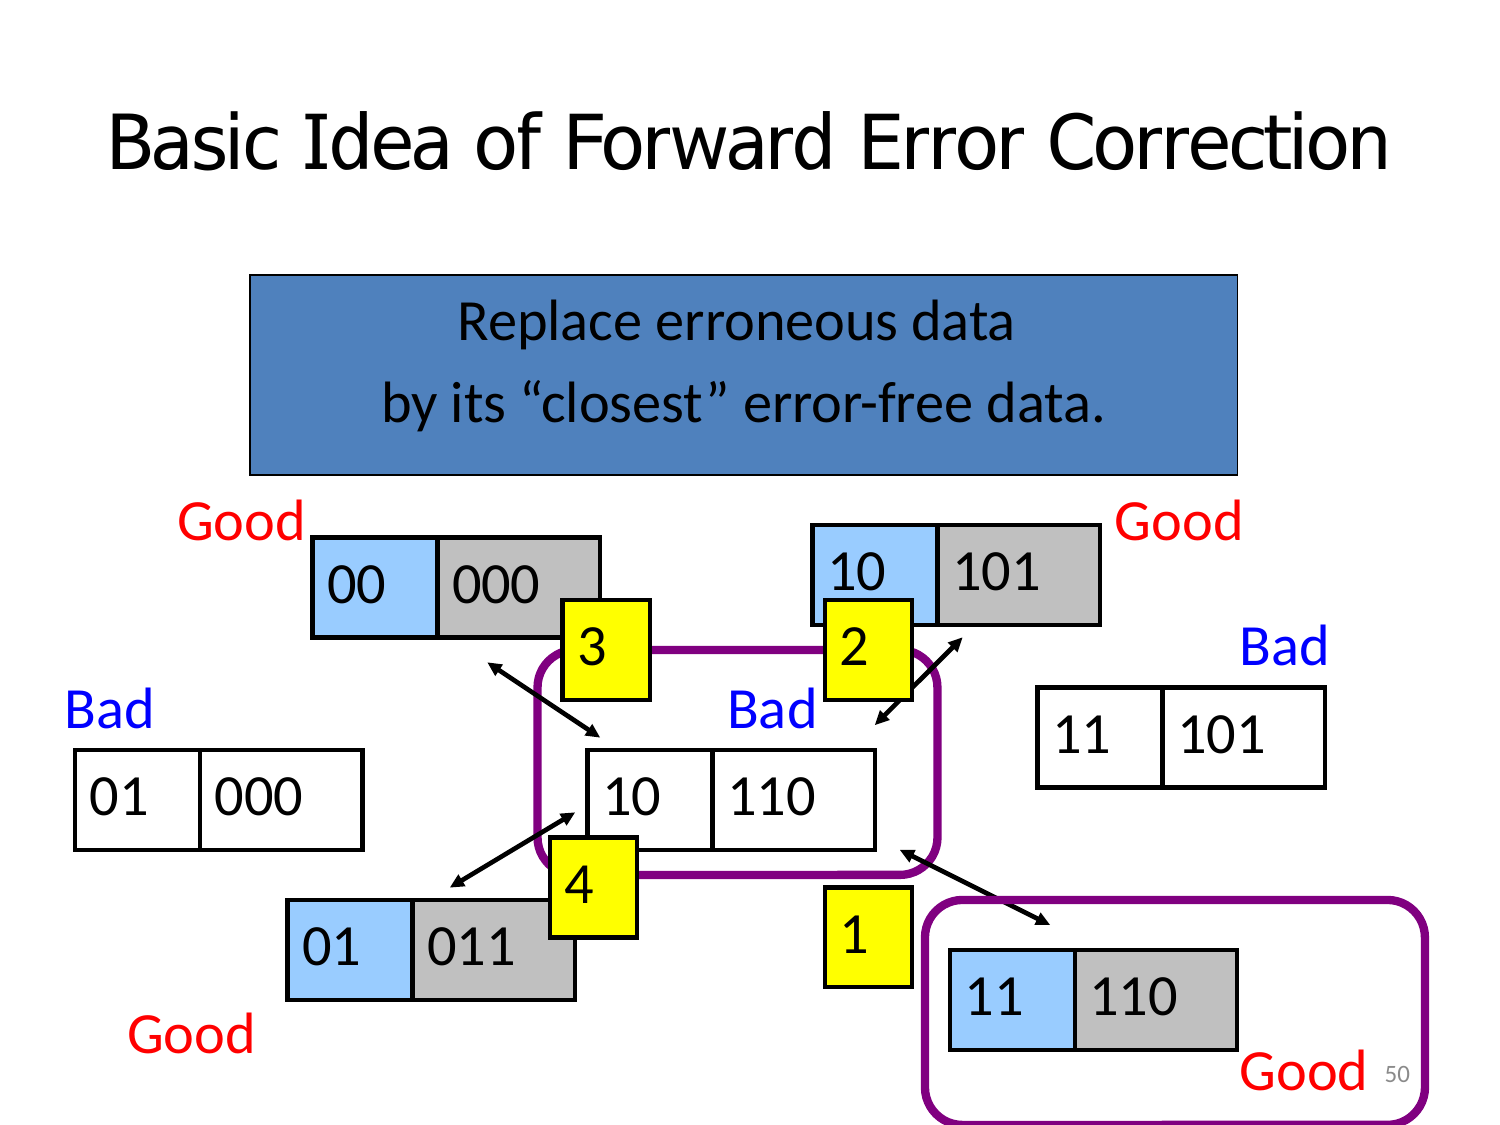

# Basic Idea of Forward Error Correction
Replace erroneous data
by its “closest” error-free data.
Good
Good
10
101
00
000
3
2
Bad

Bad

Bad
11
101
01
000
10
110

4

1
01
011

11
110
Good
Good
50